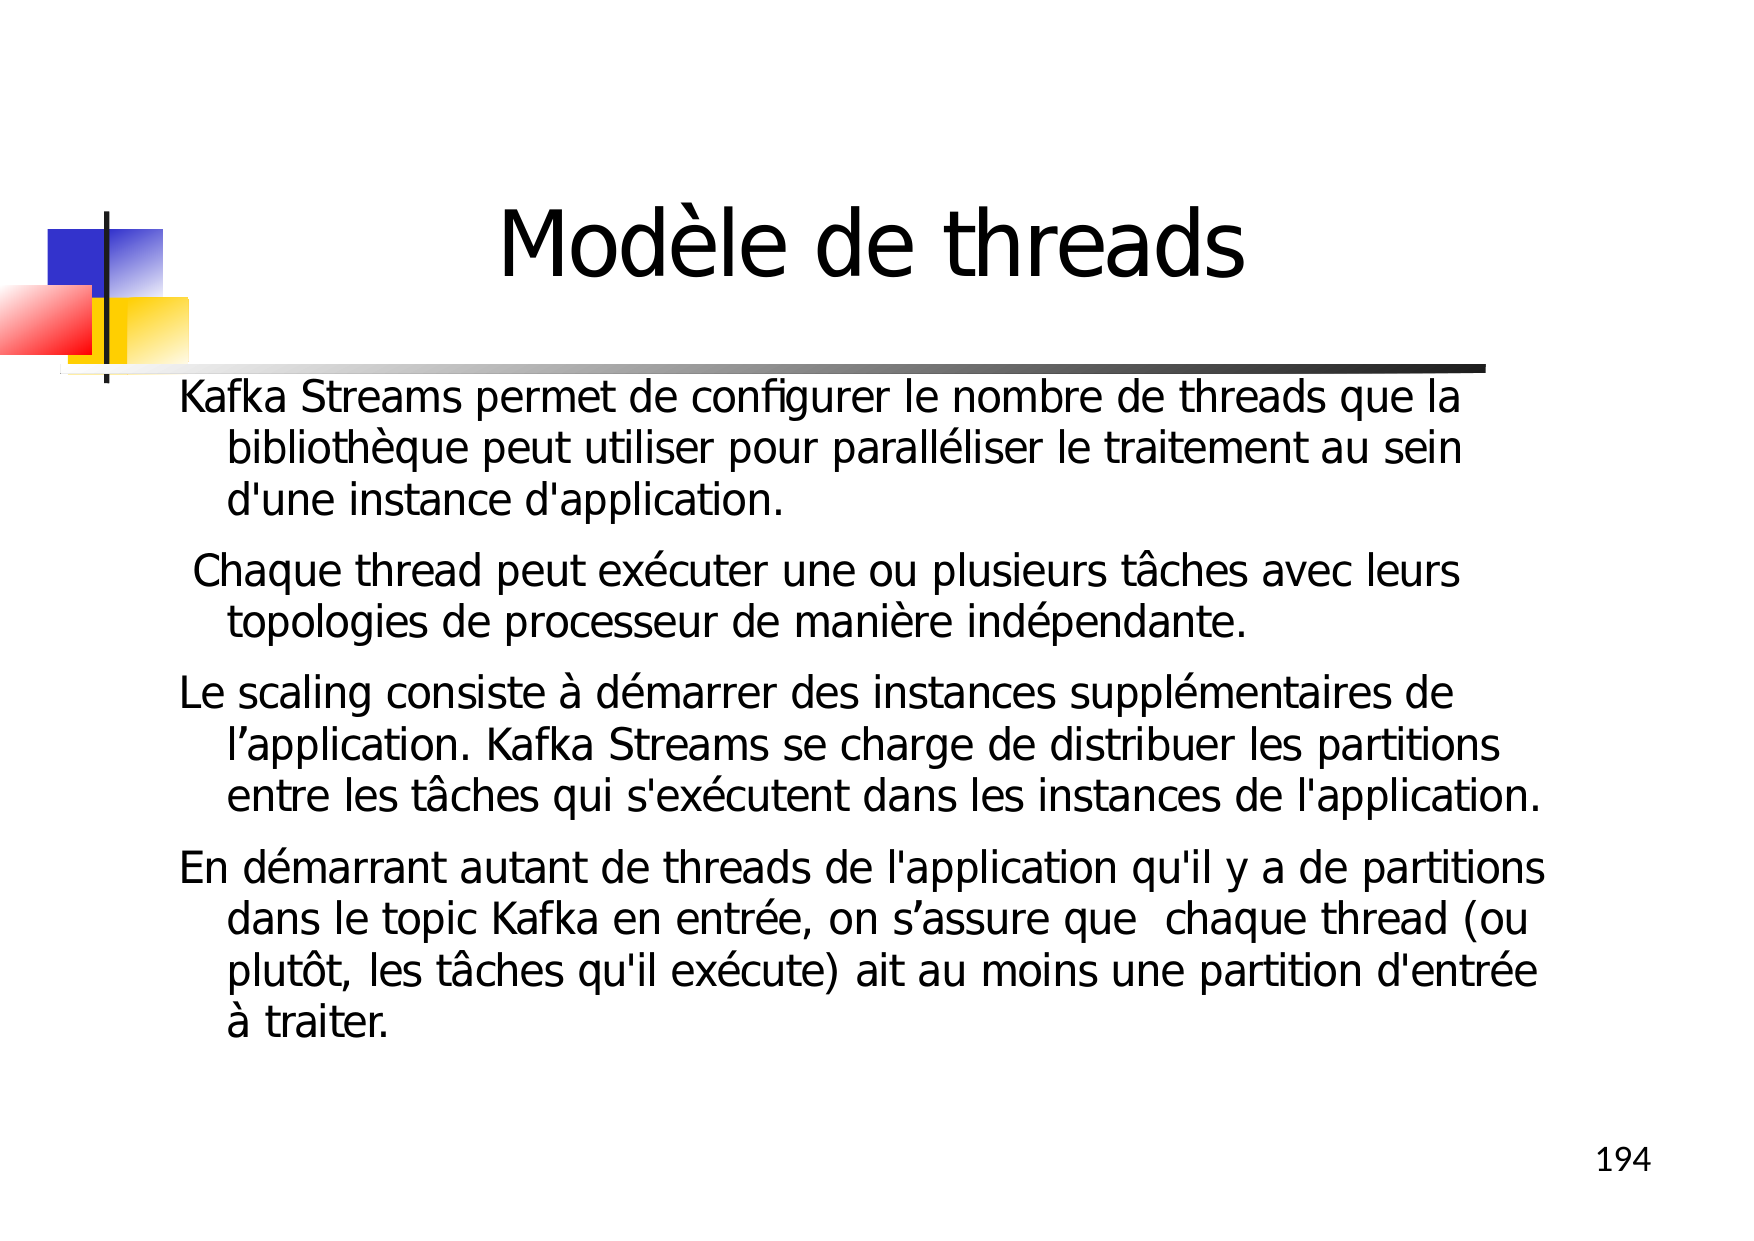

Modèle de threads
Kafka Streams permet de configurer le nombre de threads que la bibliothèque peut utiliser pour paralléliser le traitement au sein d'une instance d'application.
 Chaque thread peut exécuter une ou plusieurs tâches avec leurs topologies de processeur de manière indépendante.
Le scaling consiste à démarrer des instances supplémentaires de l’application. Kafka Streams se charge de distribuer les partitions entre les tâches qui s'exécutent dans les instances de l'application.
En démarrant autant de threads de l'application qu'il y a de partitions dans le topic Kafka en entrée, on s’assure que  chaque thread (ou plutôt, les tâches qu'il exécute) ait au moins une partition d'entrée à traiter.